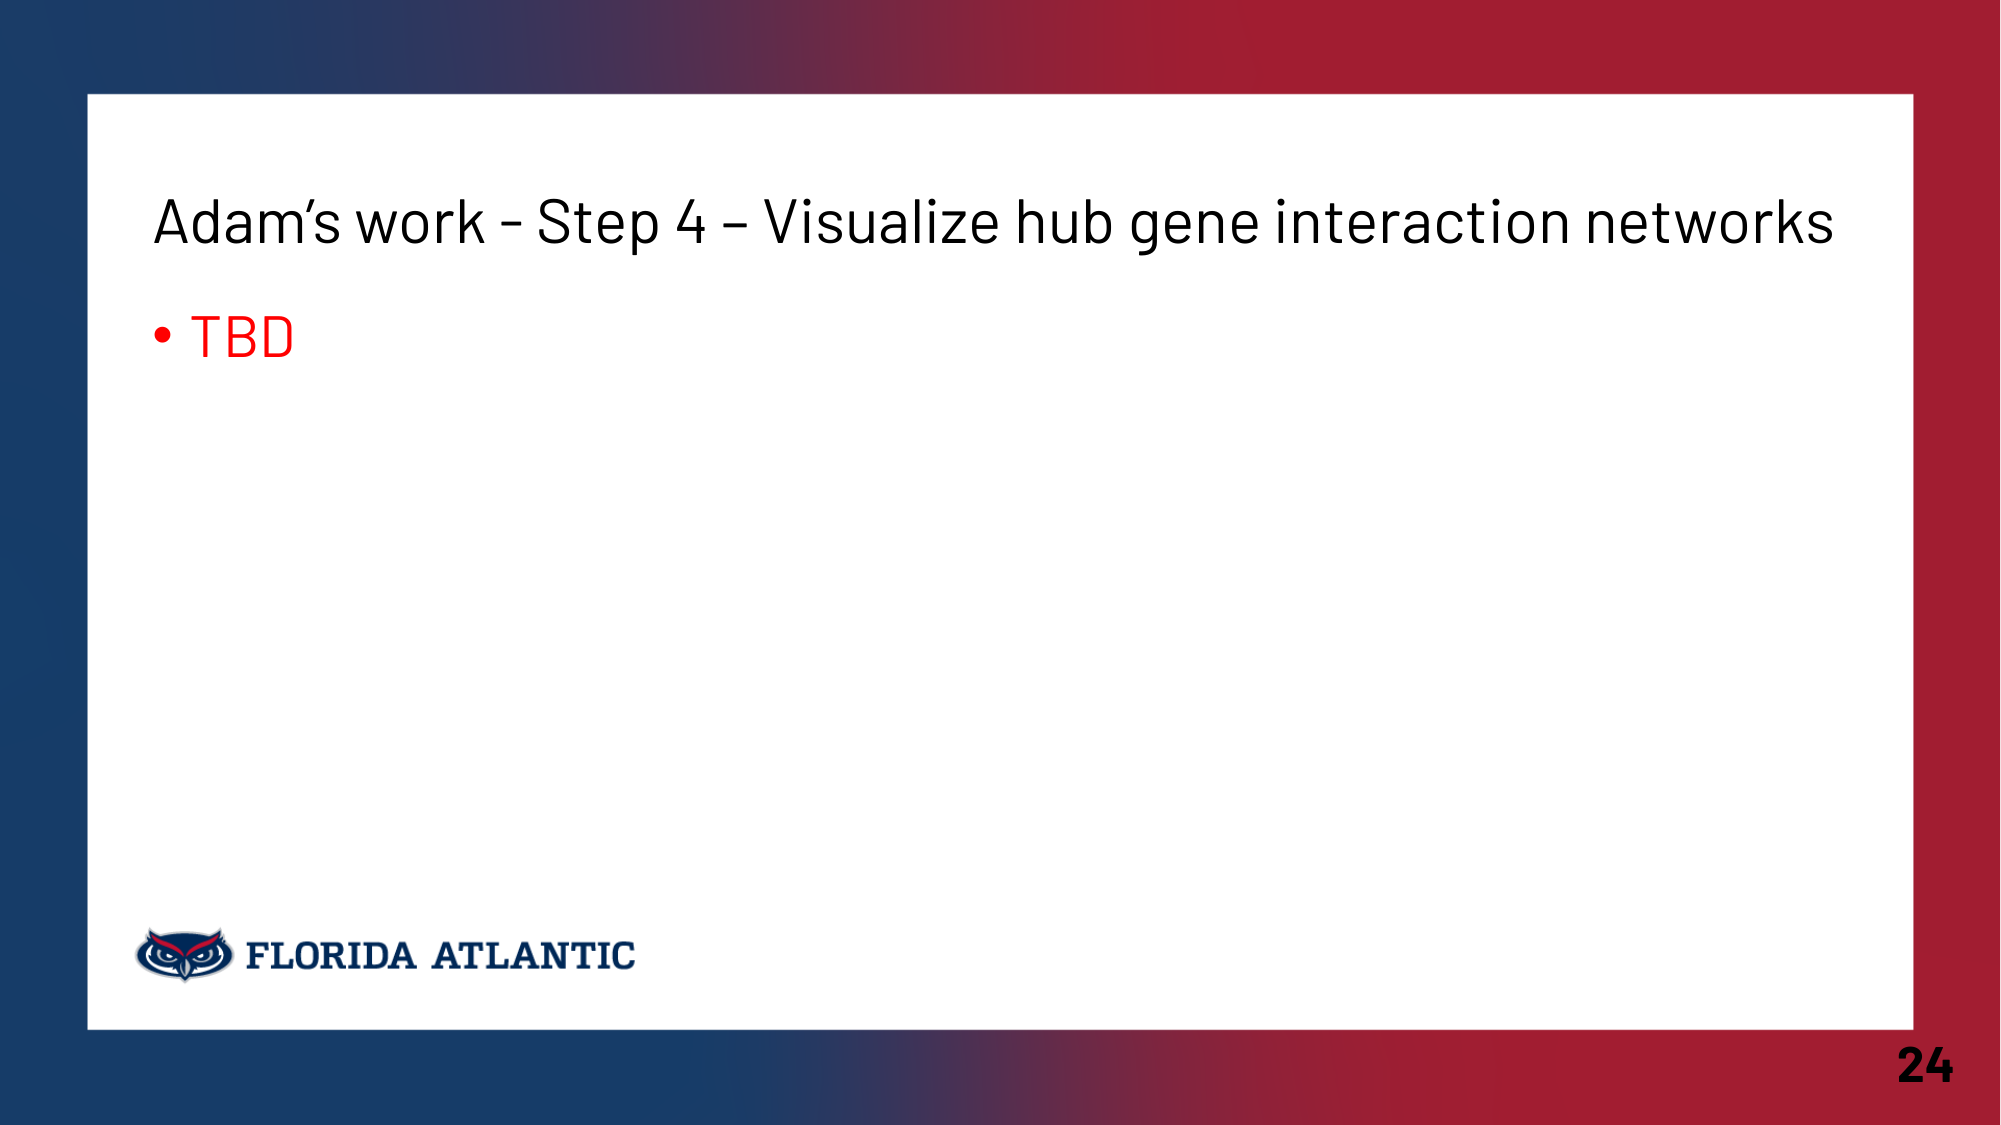

# Adam’s work - Step 4 – Visualize hub gene interaction networks
TBD
24